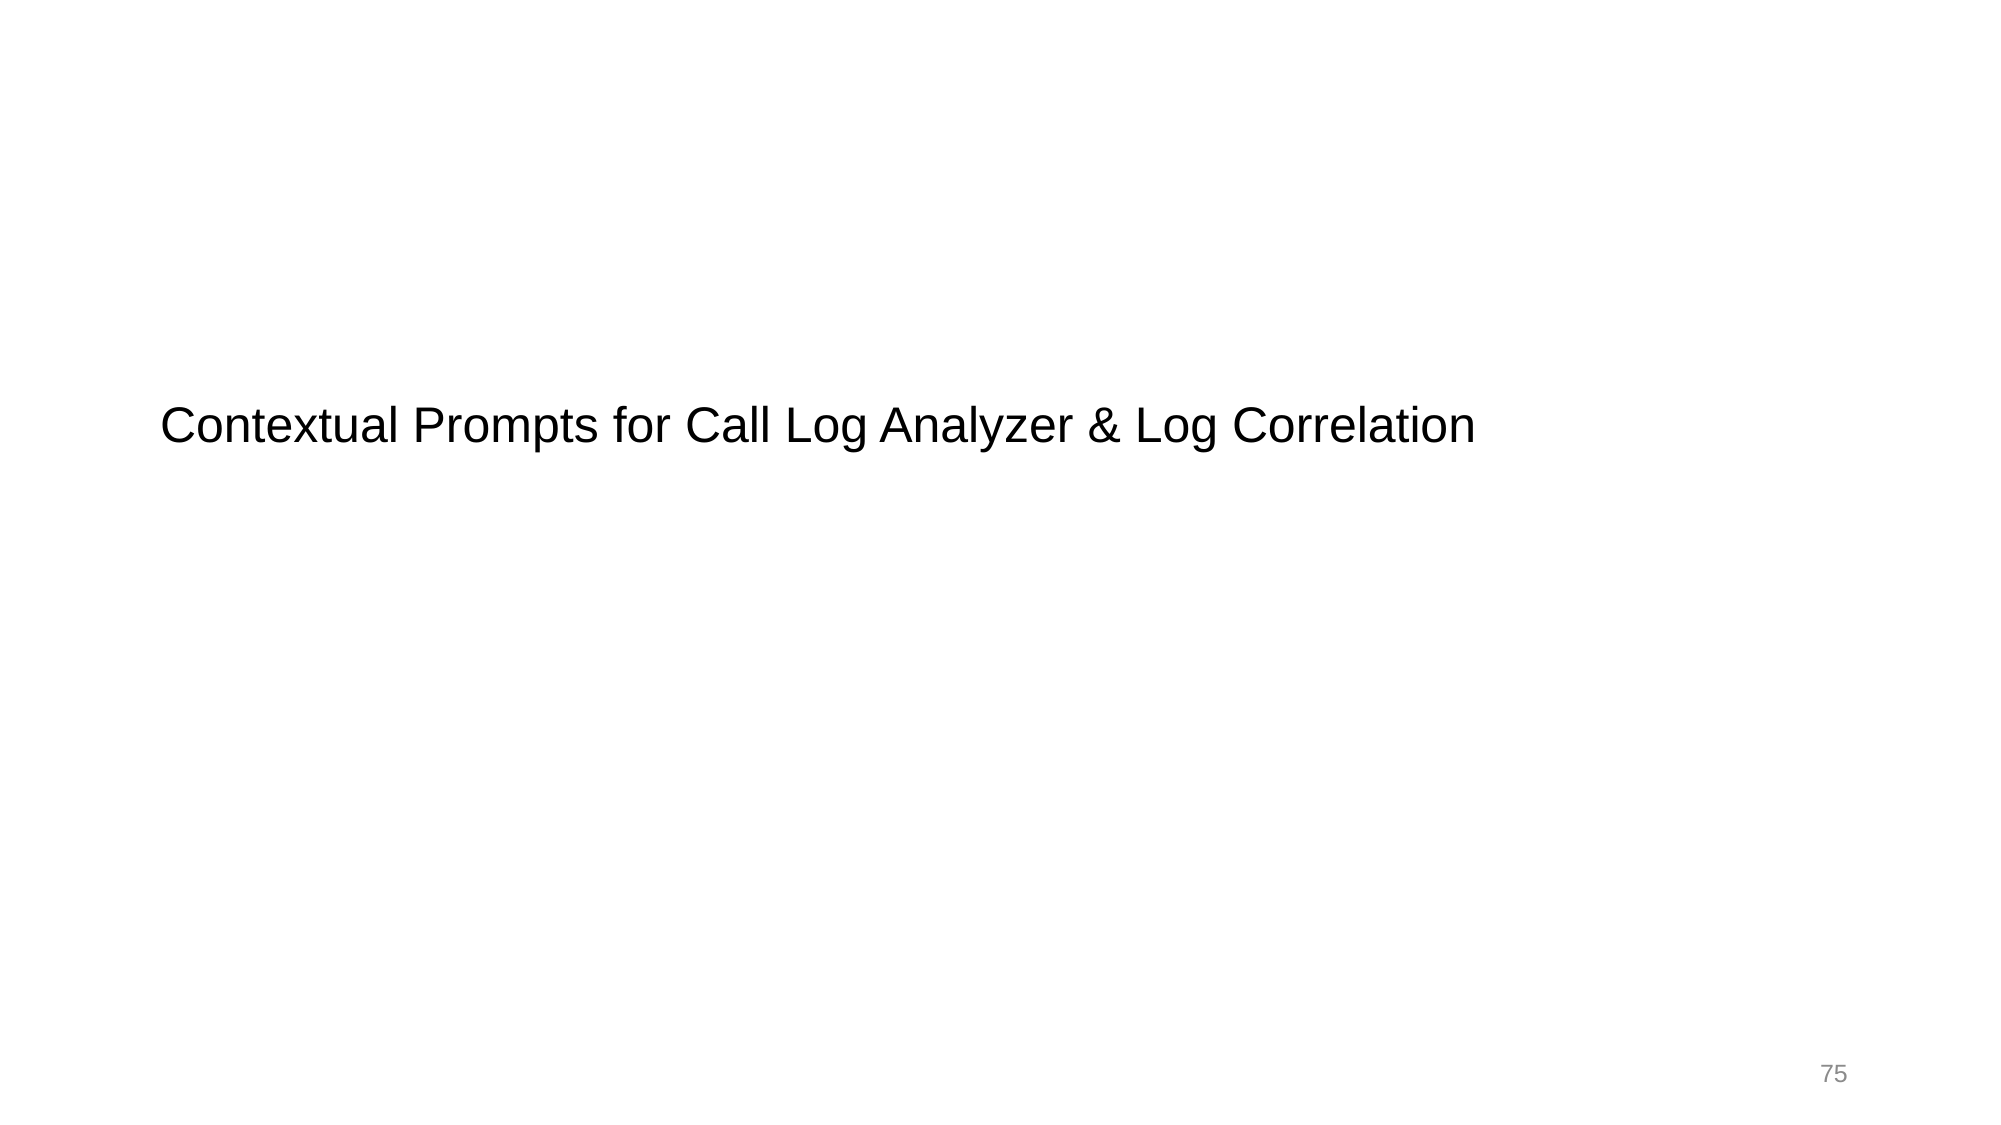

# Contextual Prompts for Call Log Analyzer & Log Correlation
75